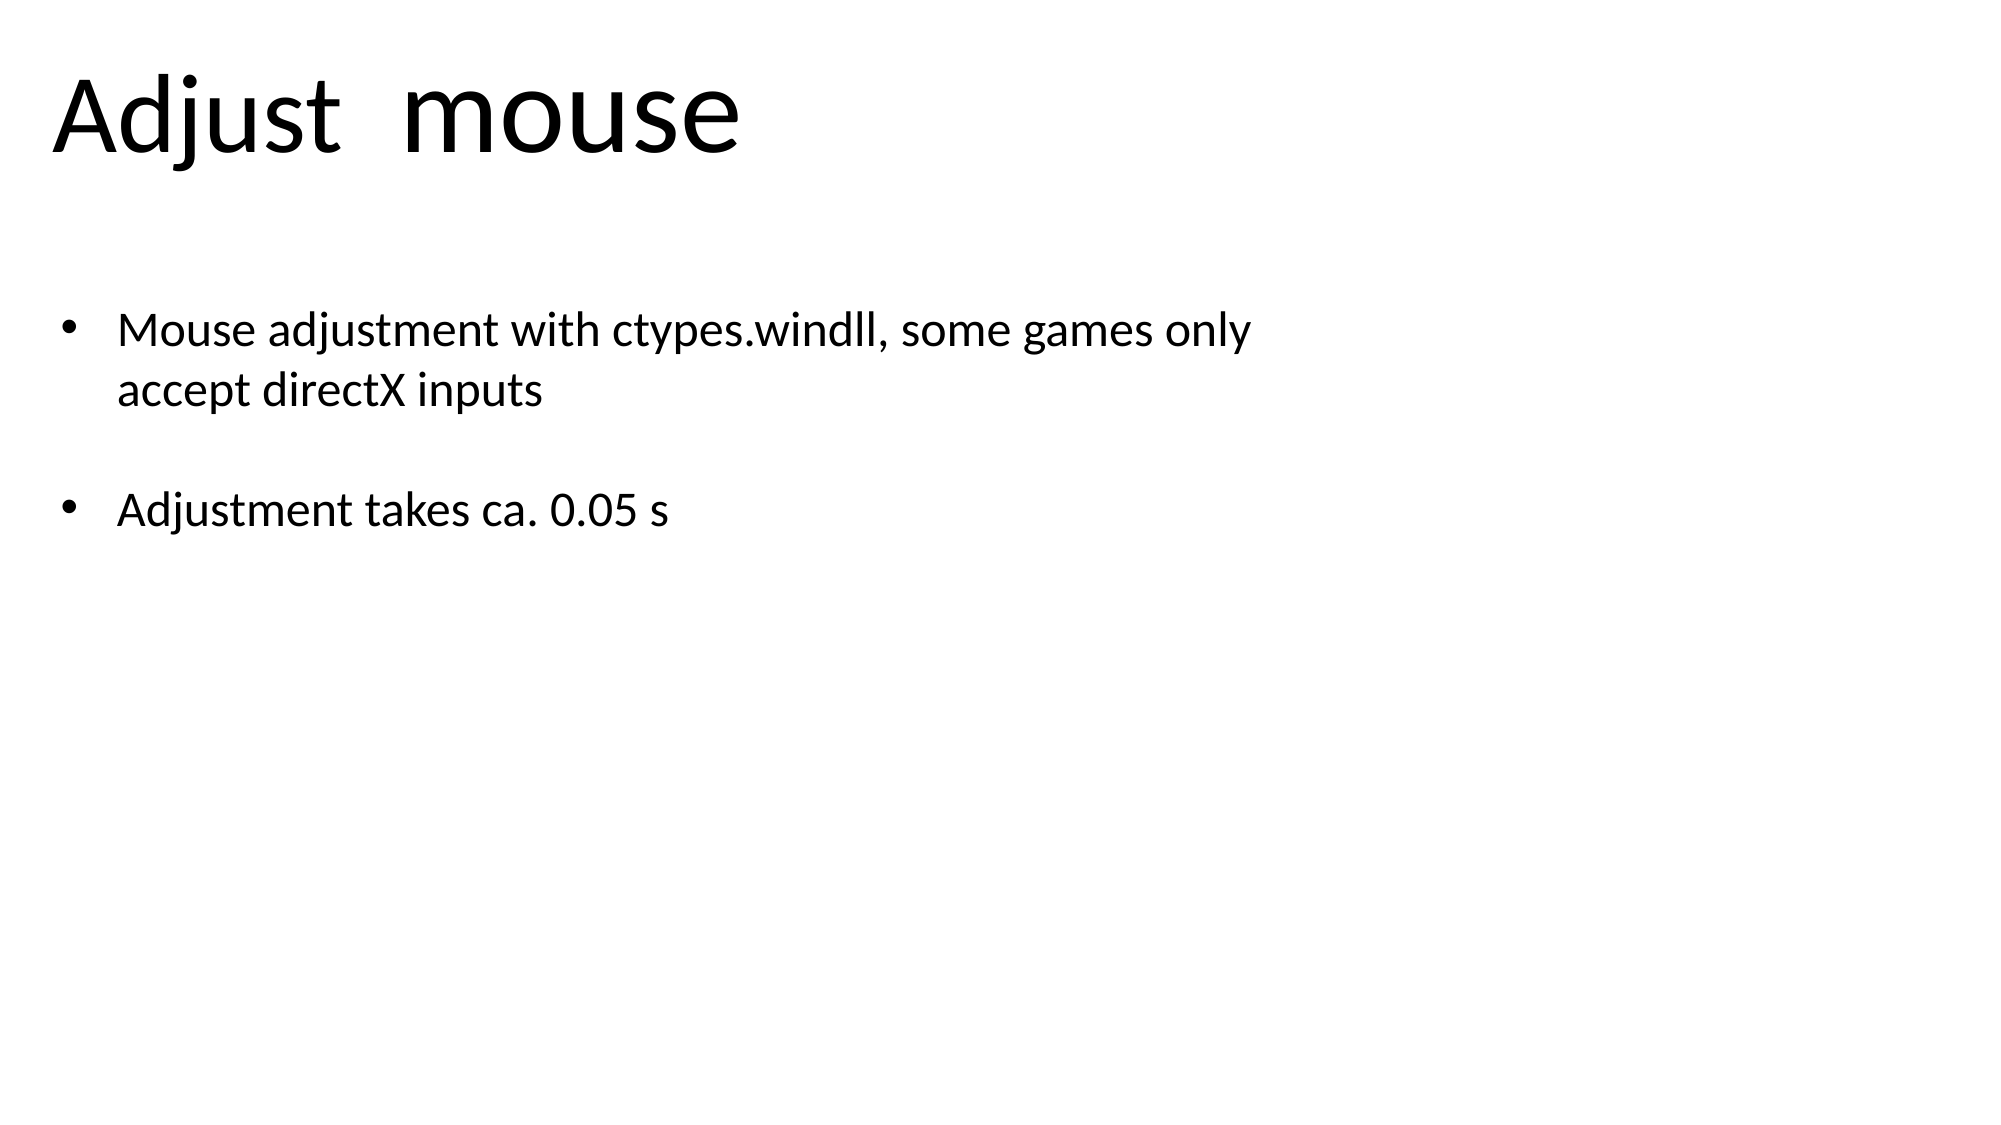

# Adjust  mouse
Mouse adjustment with ctypes.windll, some games only accept directX inputs

Adjustment takes ca. 0.05 s